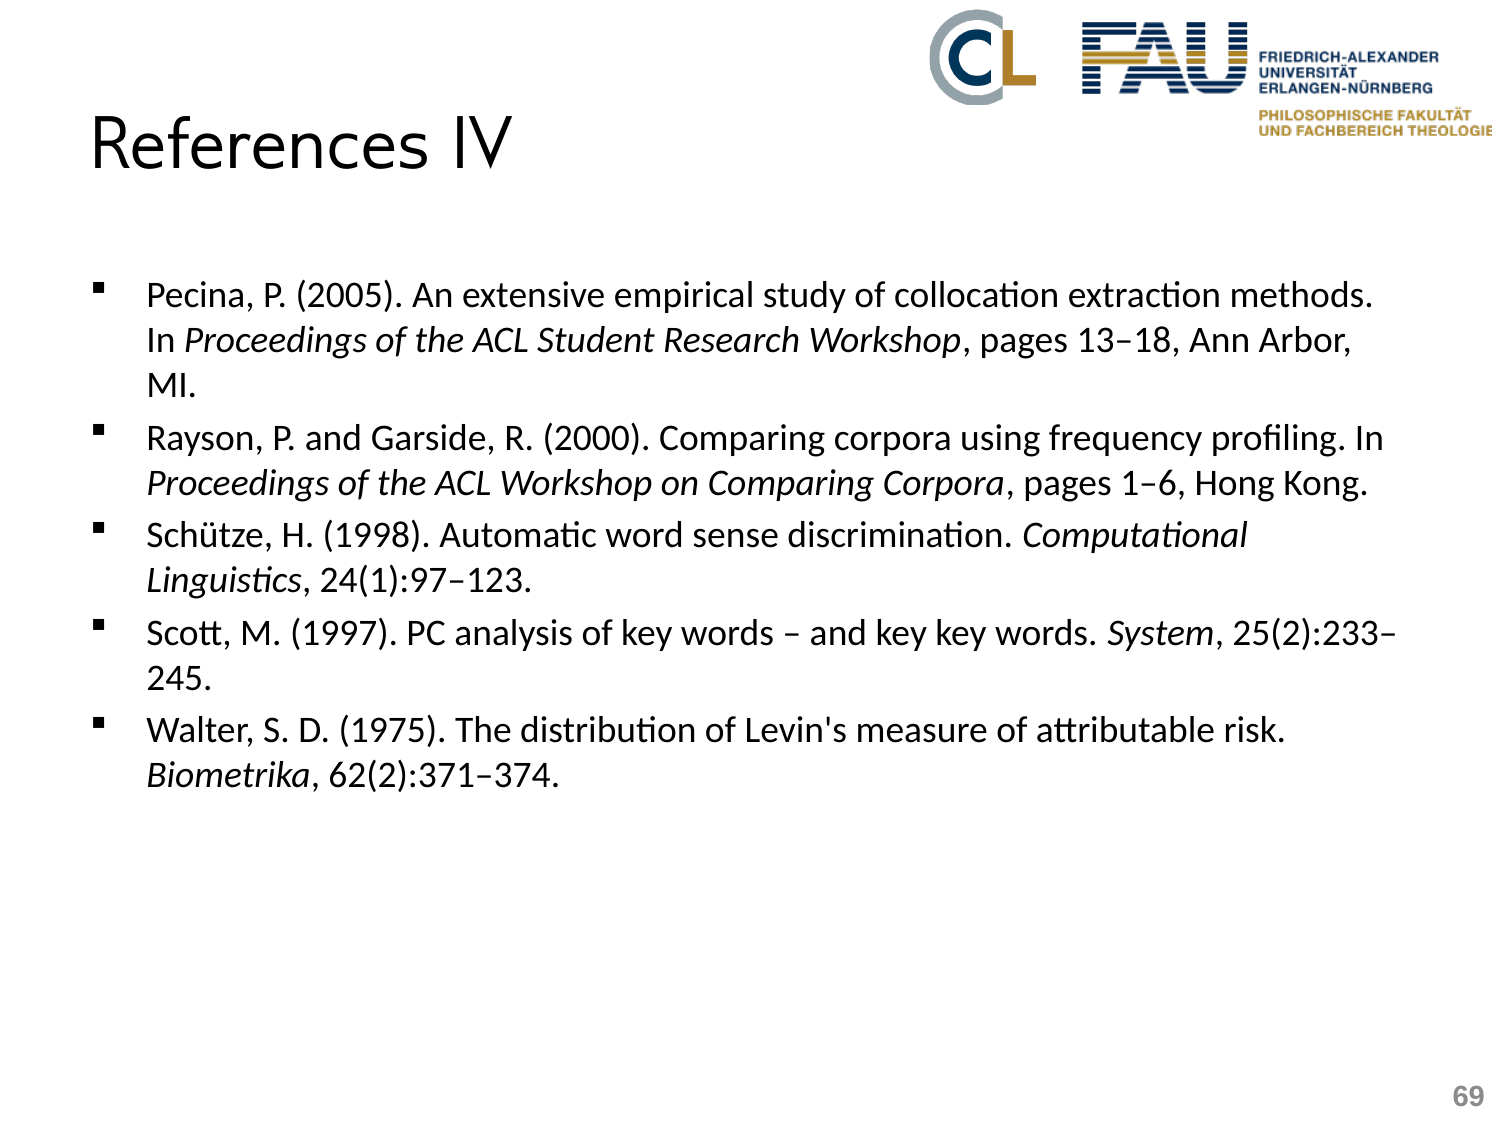

# References IV
Pecina, P. (2005). An extensive empirical study of collocation extraction methods. In Proceedings of the ACL Student Research Workshop, pages 13–18, Ann Arbor, MI.
Rayson, P. and Garside, R. (2000). Comparing corpora using frequency profiling. In Proceedings of the ACL Workshop on Comparing Corpora, pages 1–6, Hong Kong.
Schütze, H. (1998). Automatic word sense discrimination. Computational Linguistics, 24(1):97–123.
Scott, M. (1997). PC analysis of key words – and key key words. System, 25(2):233–245.
Walter, S. D. (1975). The distribution of Levin's measure of attributable risk. Biometrika, 62(2):371–374.

69